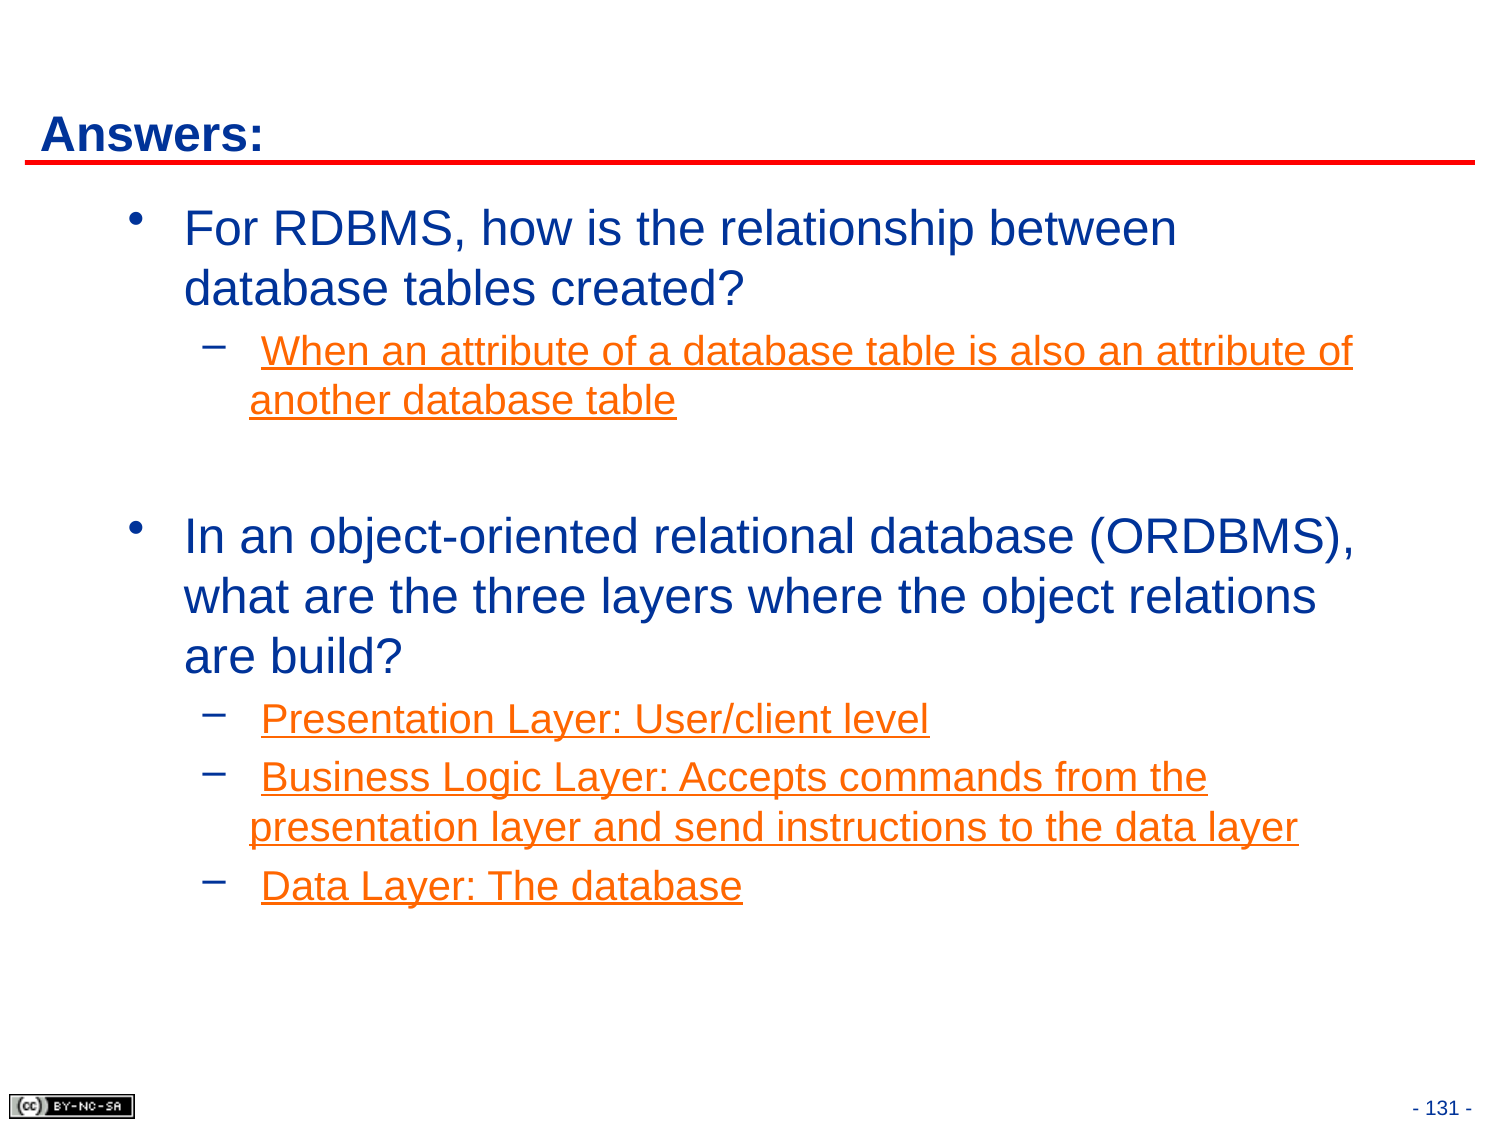

# Answers:
For RDBMS, how is the relationship between database tables created?
 When an attribute of a database table is also an attribute of another database table

In an object-oriented relational database (ORDBMS), what are the three layers where the object relations are build?
 Presentation Layer: User/client level
 Business Logic Layer: Accepts commands from the presentation layer and send instructions to the data layer
 Data Layer: The database
- 131 -